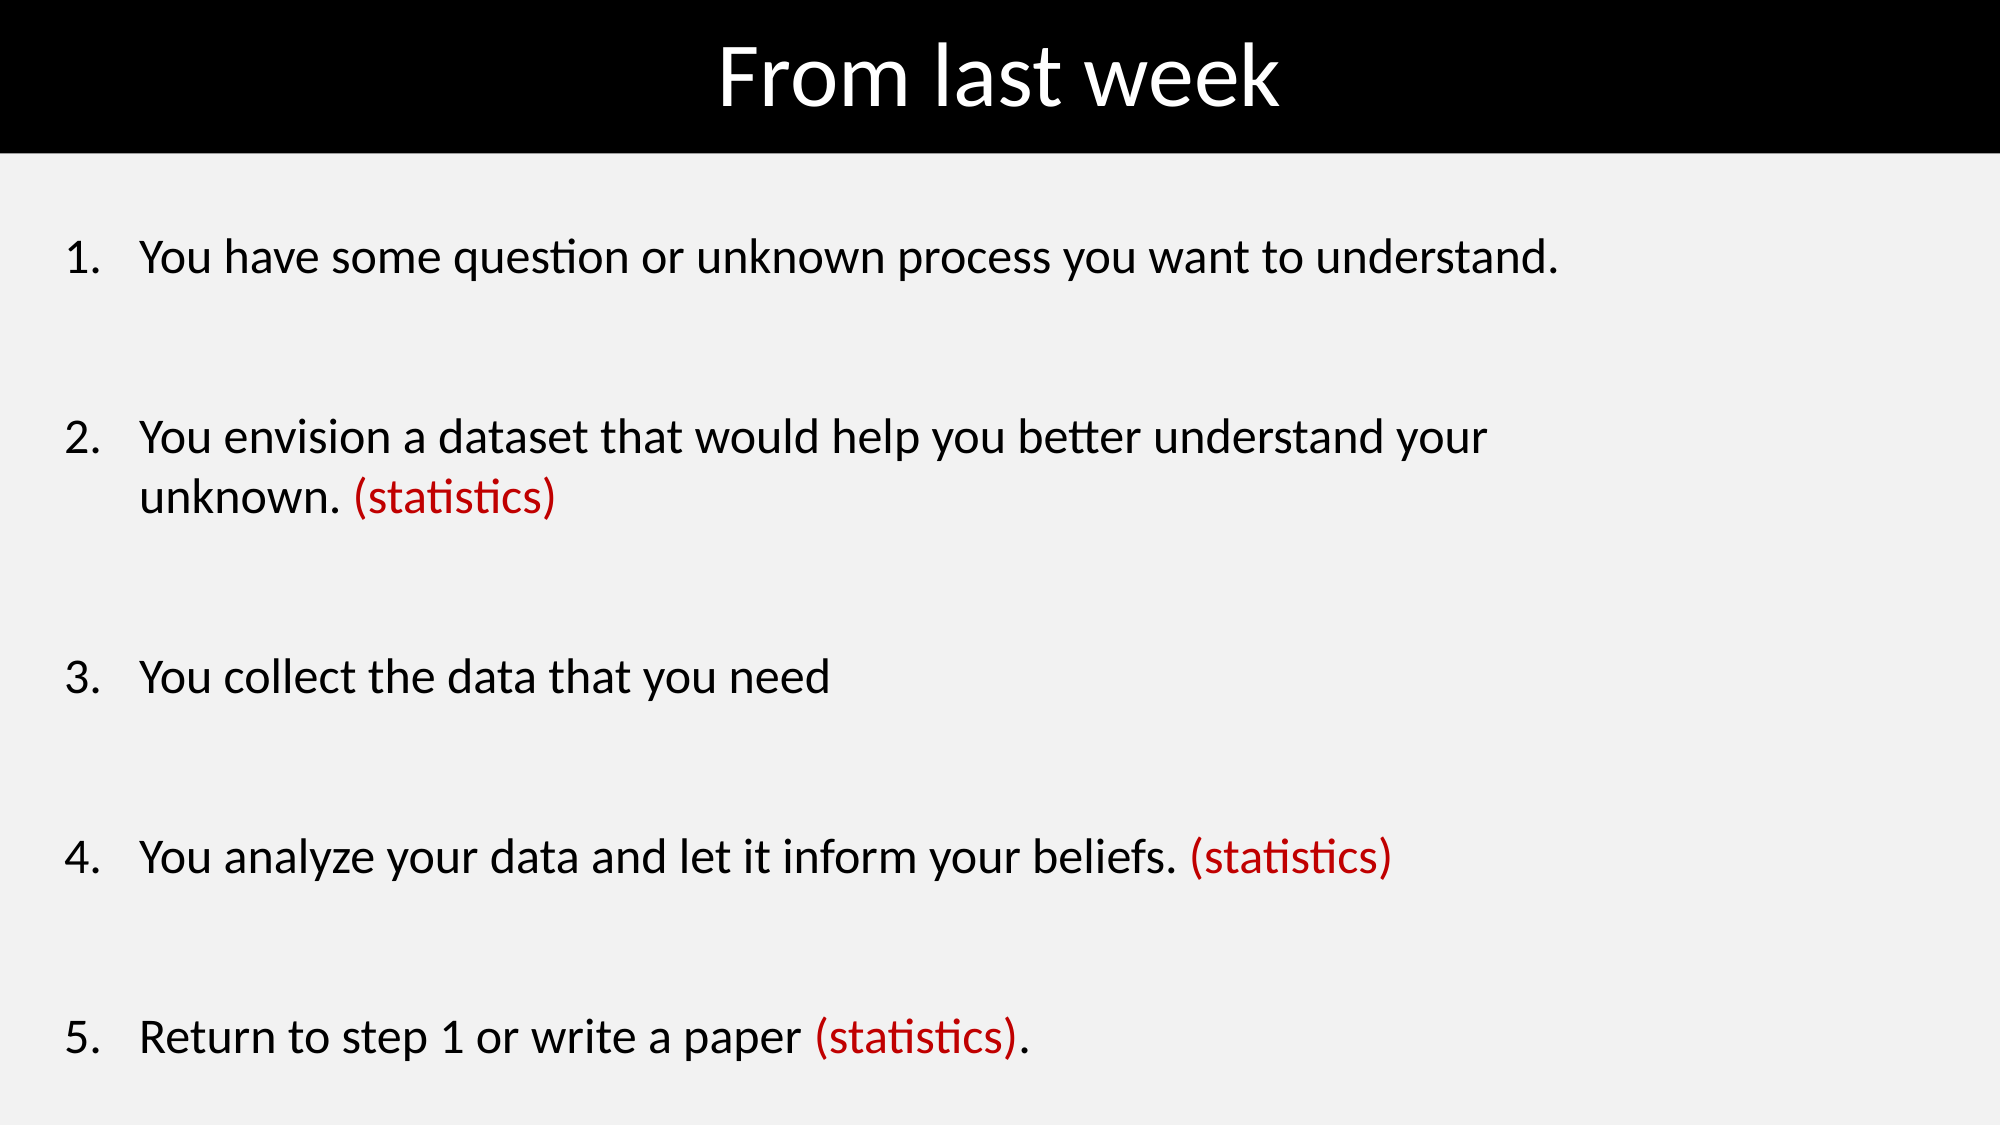

# From last week
You have some question or unknown process you want to understand.

You envision a dataset that would help you better understand your unknown. (statistics)

You collect the data that you need

You analyze your data and let it inform your beliefs. (statistics)

Return to step 1 or write a paper (statistics).